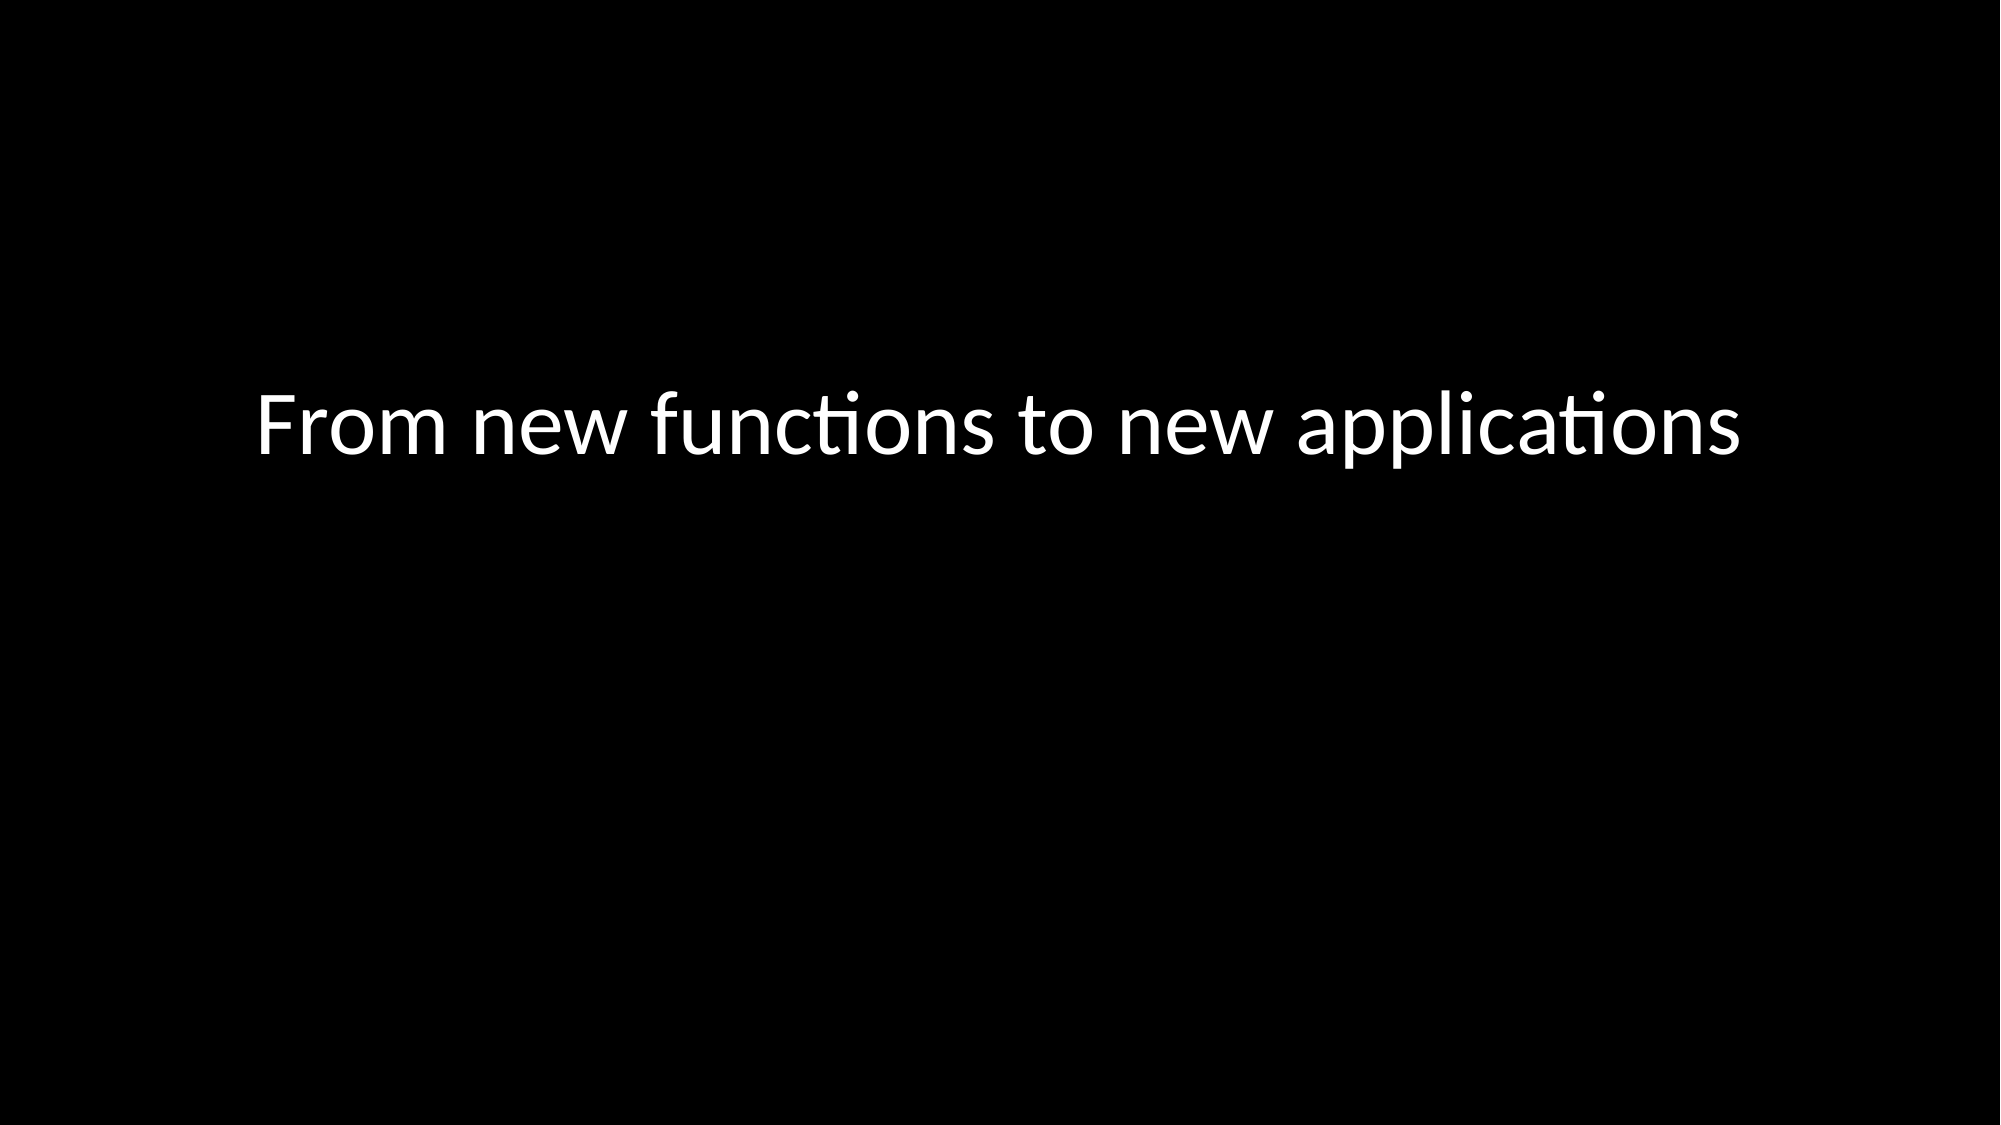

From new functions to new applications
Fluorescent indicators for Ca2+
based on green fluorescent
proteins and calmodulin ---R.C Tisen